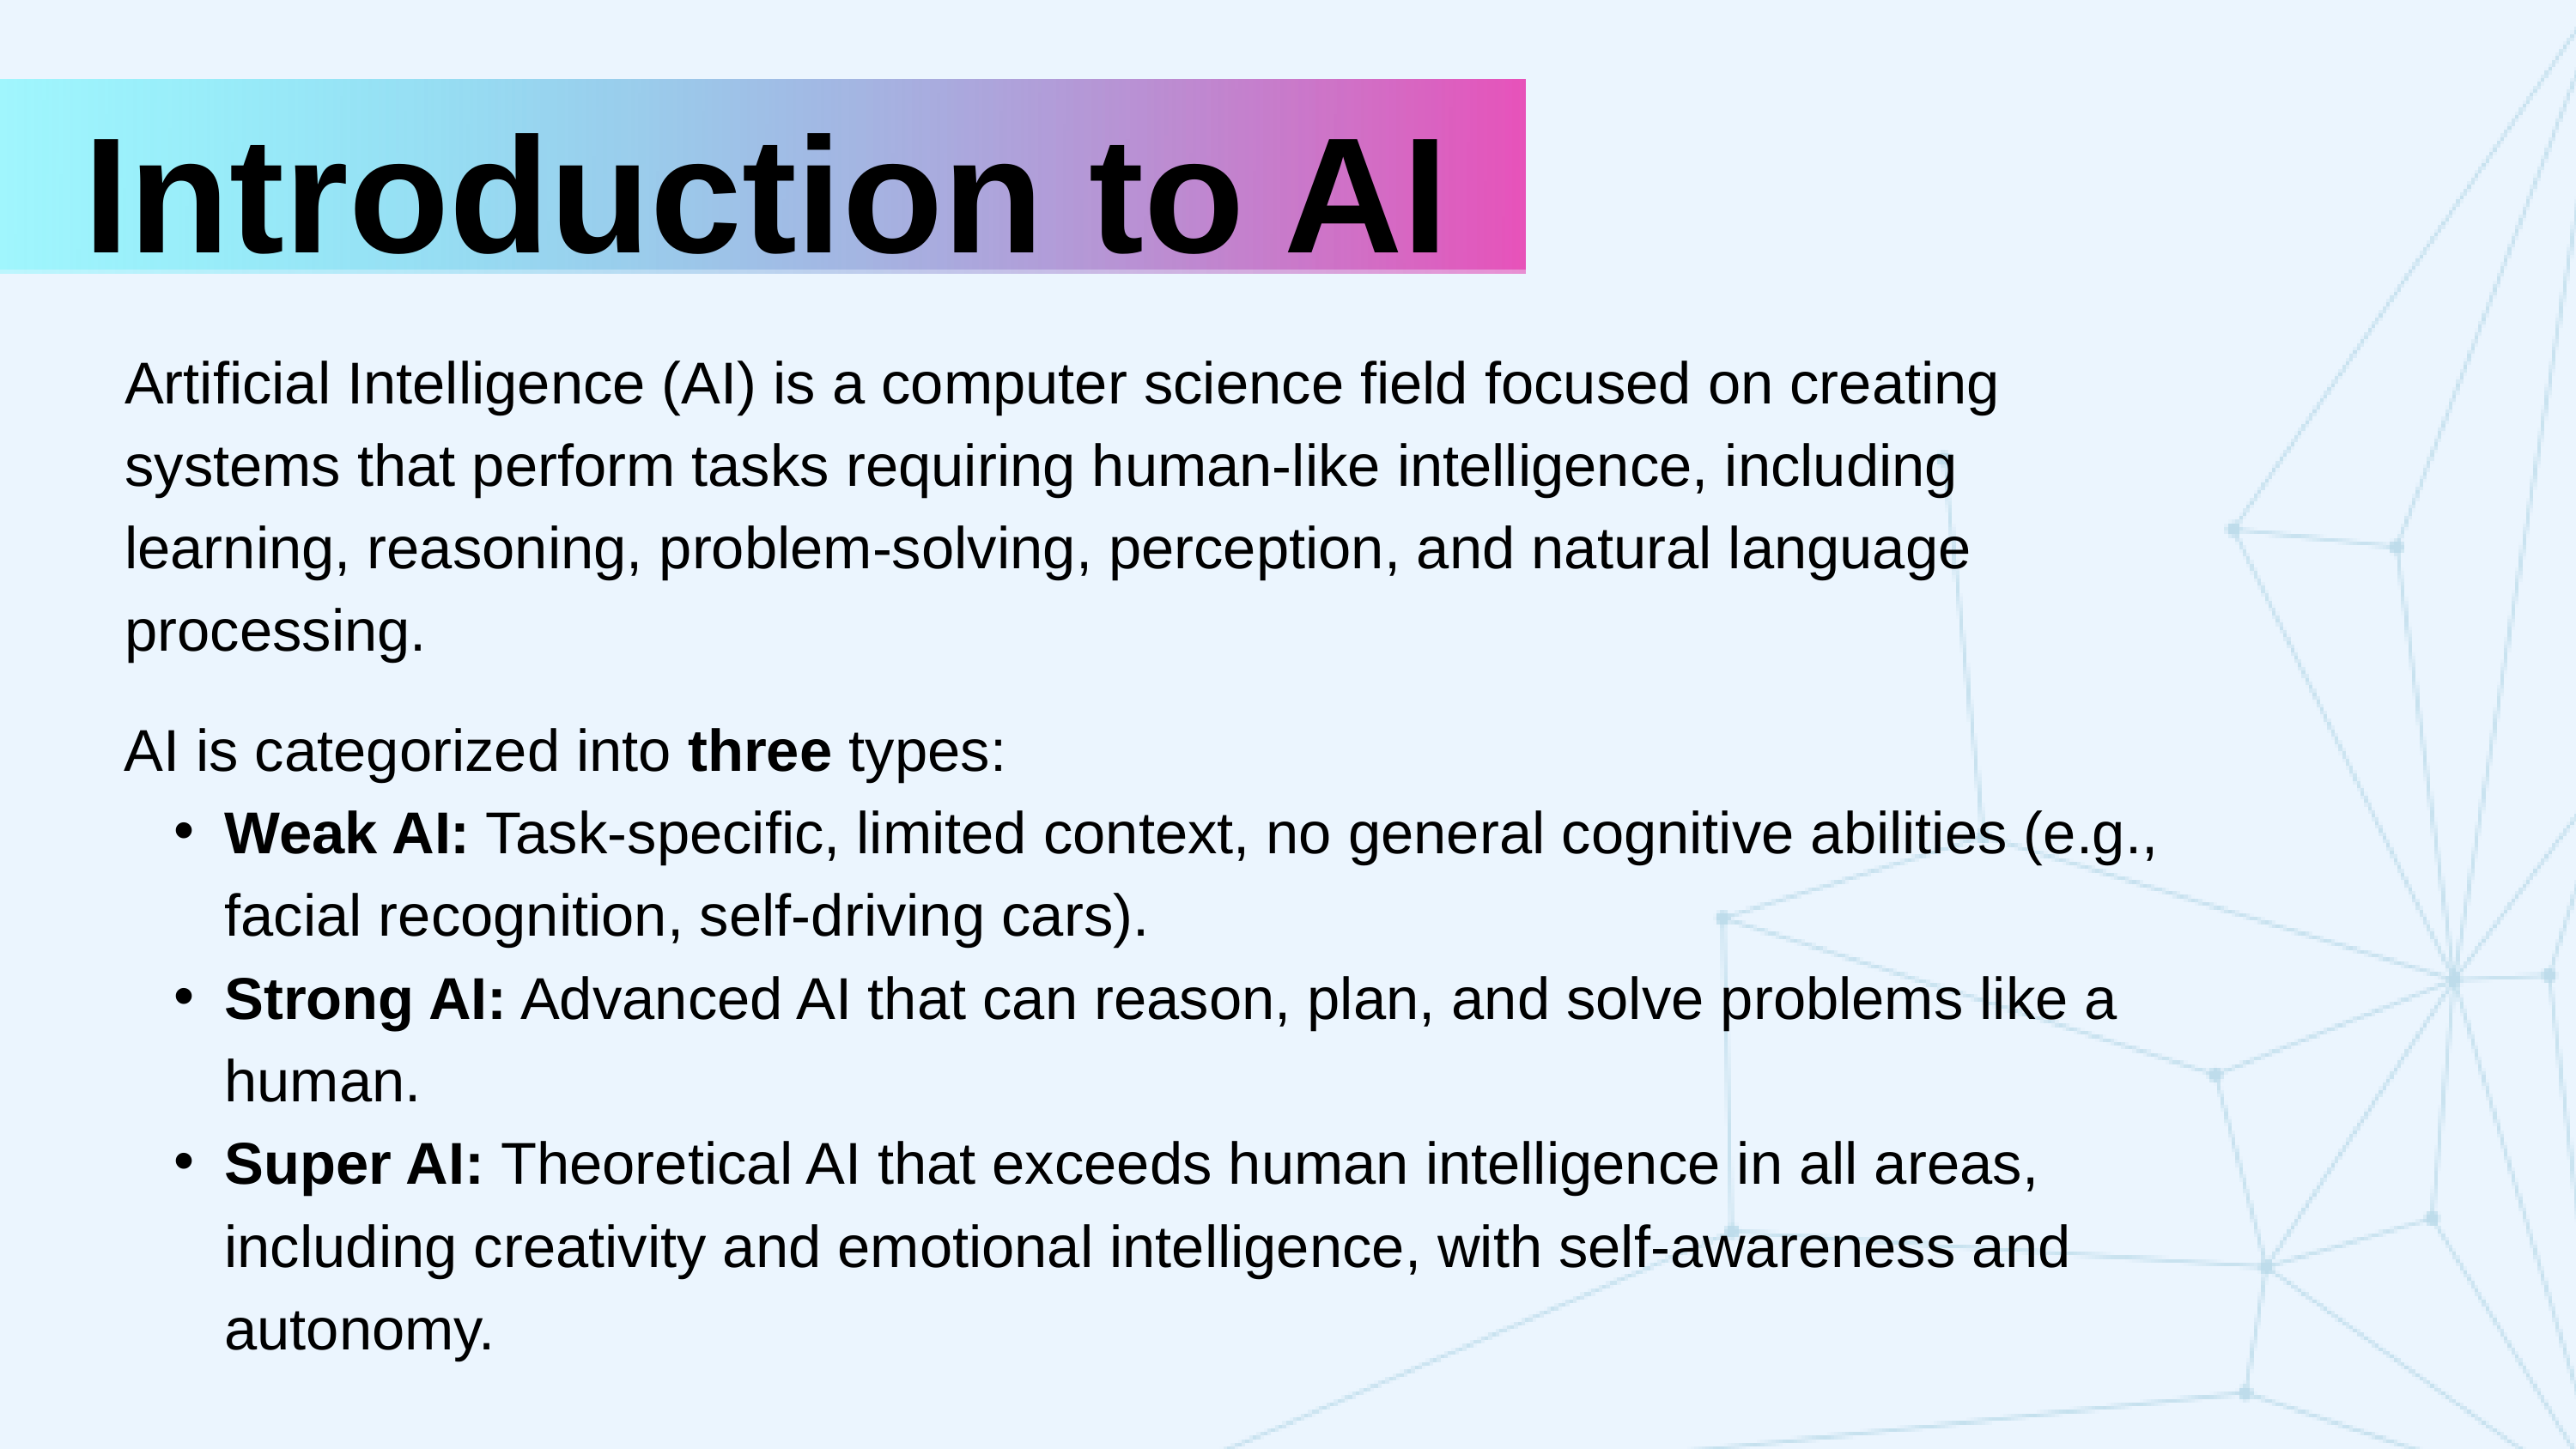

Introduction to AI

Artificial Intelligence (AI) is a computer science field focused on creating systems that perform tasks requiring human-like intelligence, including learning, reasoning, problem-solving, perception, and natural language processing.
AI is categorized into three types:
Weak AI: Task-specific, limited context, no general cognitive abilities (e.g., facial recognition, self-driving cars).
Strong AI: Advanced AI that can reason, plan, and solve problems like a human.
Super AI: Theoretical AI that exceeds human intelligence in all areas, including creativity and emotional intelligence, with self-awareness and autonomy.